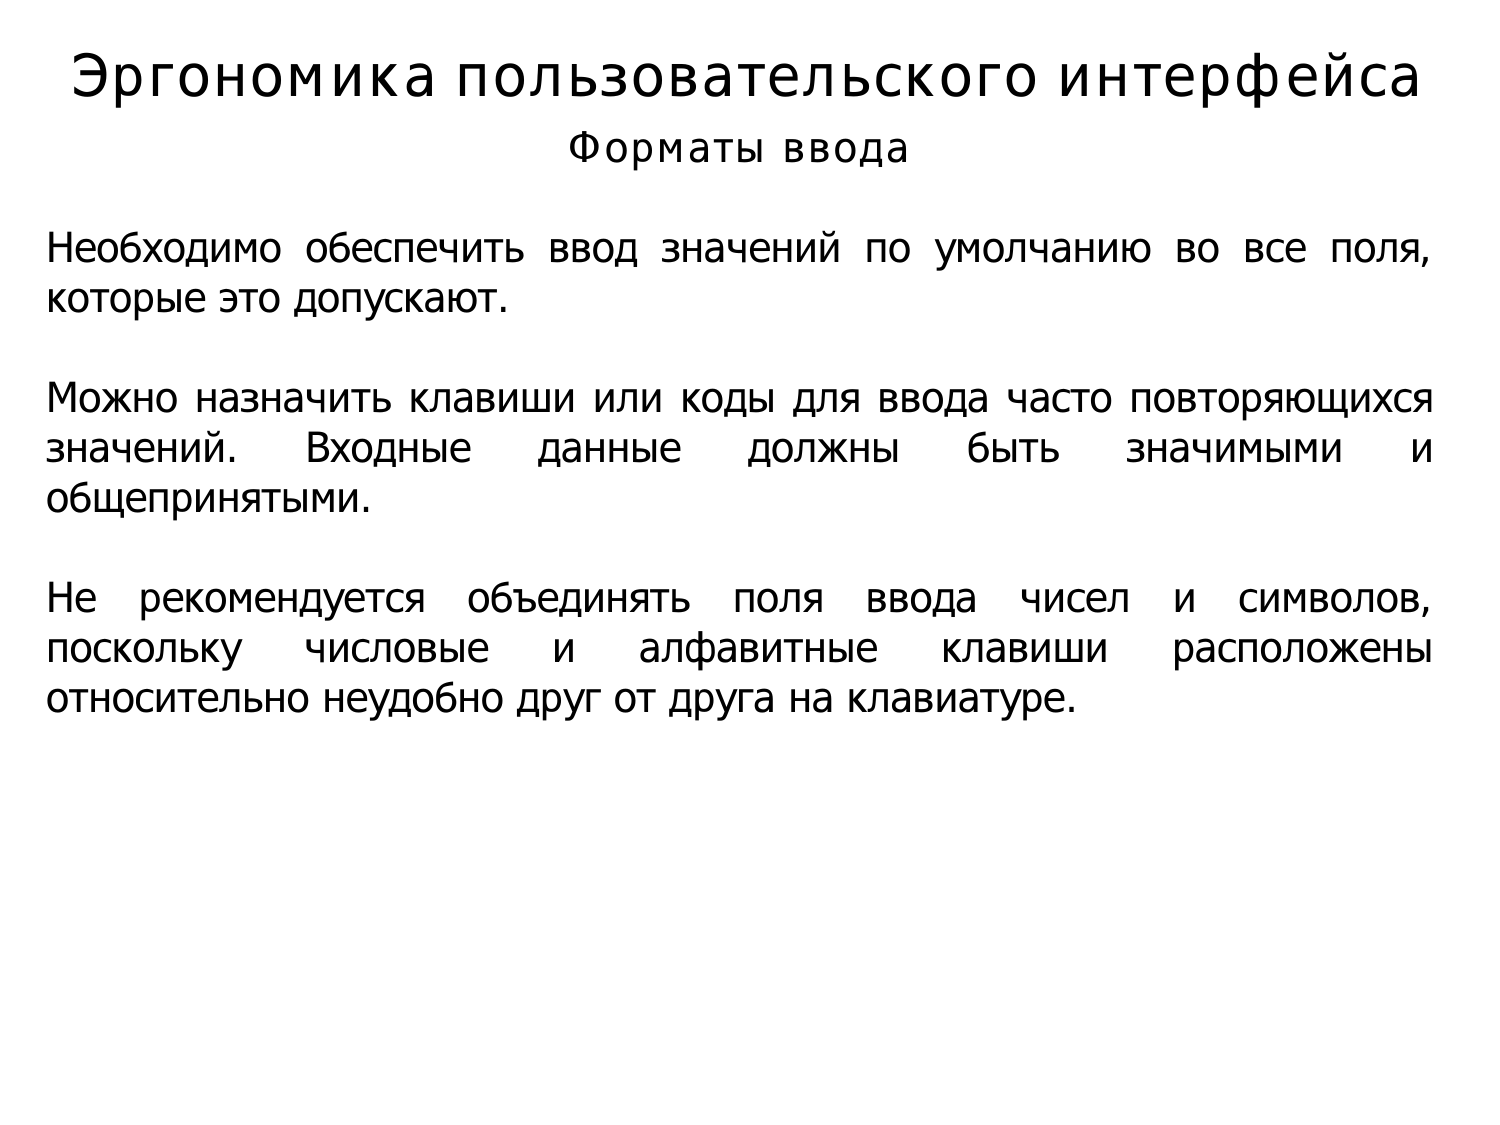

Эргономика пользовательского интерфейса
Форматы ввода

Необходимо обеспечить ввод значений по умолчанию во все поля, которые это допускают.

Можно назначить клавиши или коды для ввода часто повторяющихся значений. Входные данные должны быть значимыми и общепринятыми.

Не рекомендуется объединять поля ввода чисел и символов, поскольку числовые и алфавитные клавиши расположены относительно неудобно друг от друга на клавиатуре.